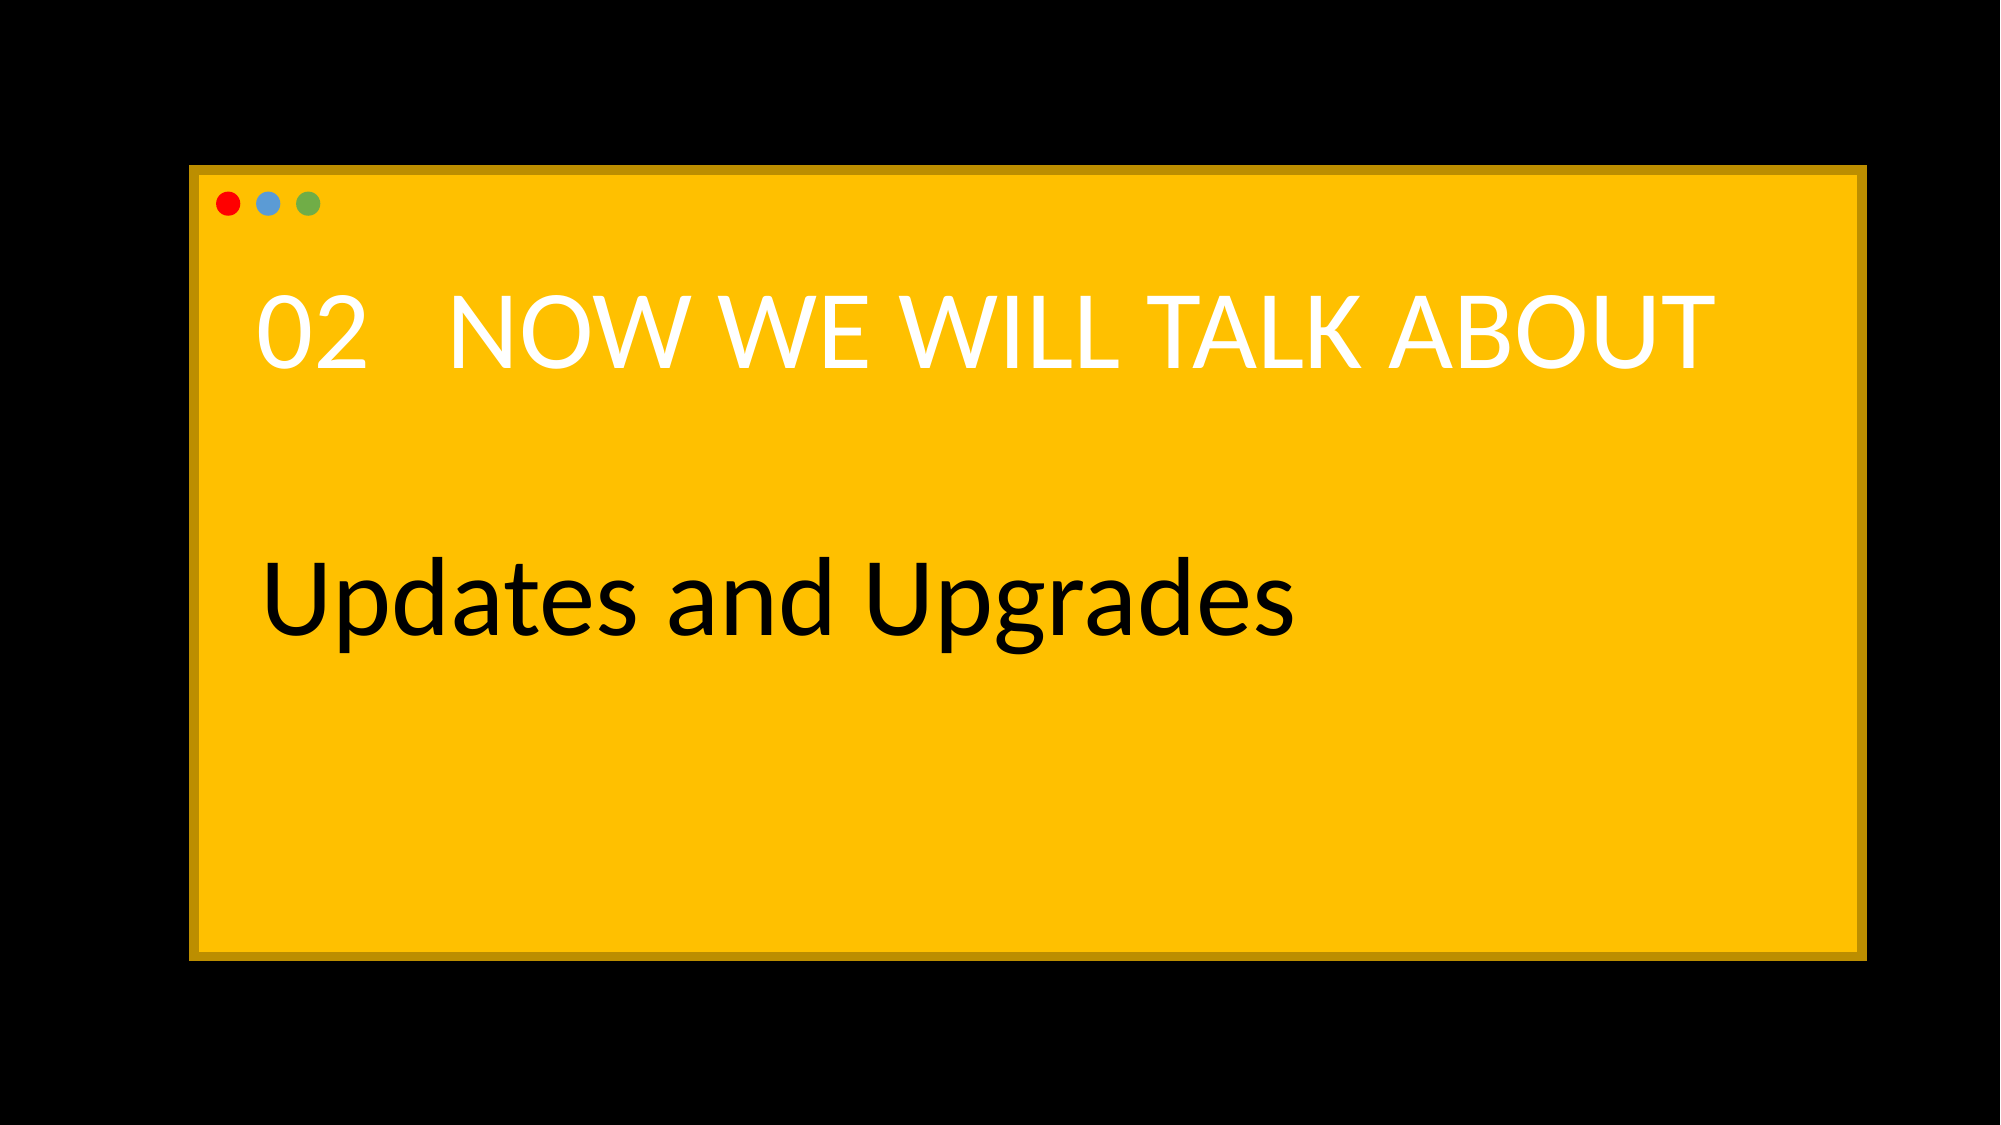

02   NOW WE WILL TALK ABOUT
Updates and Upgrades